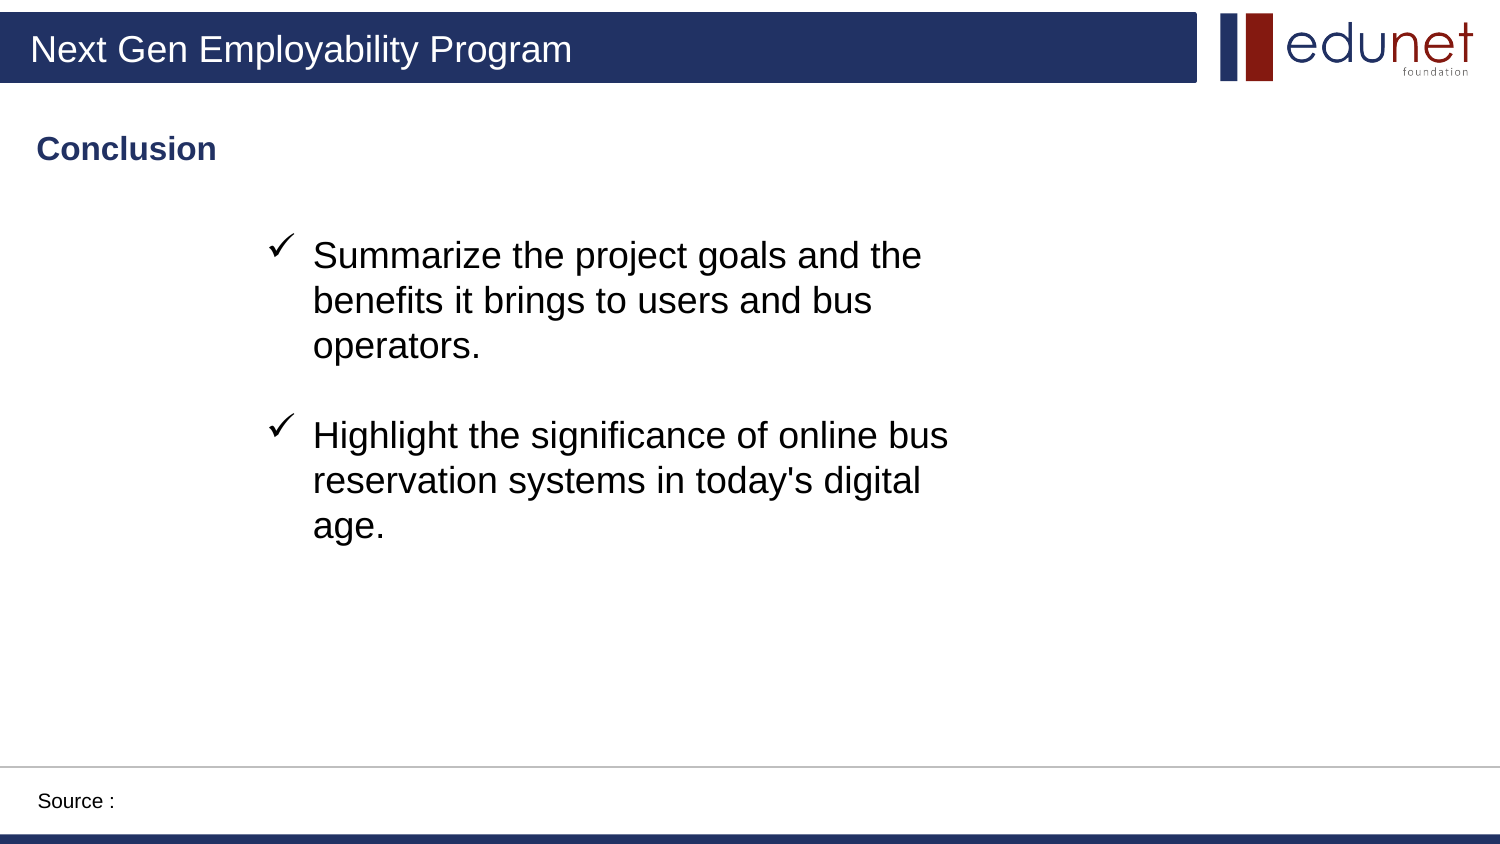

Conclusion
Summarize the project goals and the benefits it brings to users and bus operators.

Highlight the significance of online bus reservation systems in today's digital age.

Source :